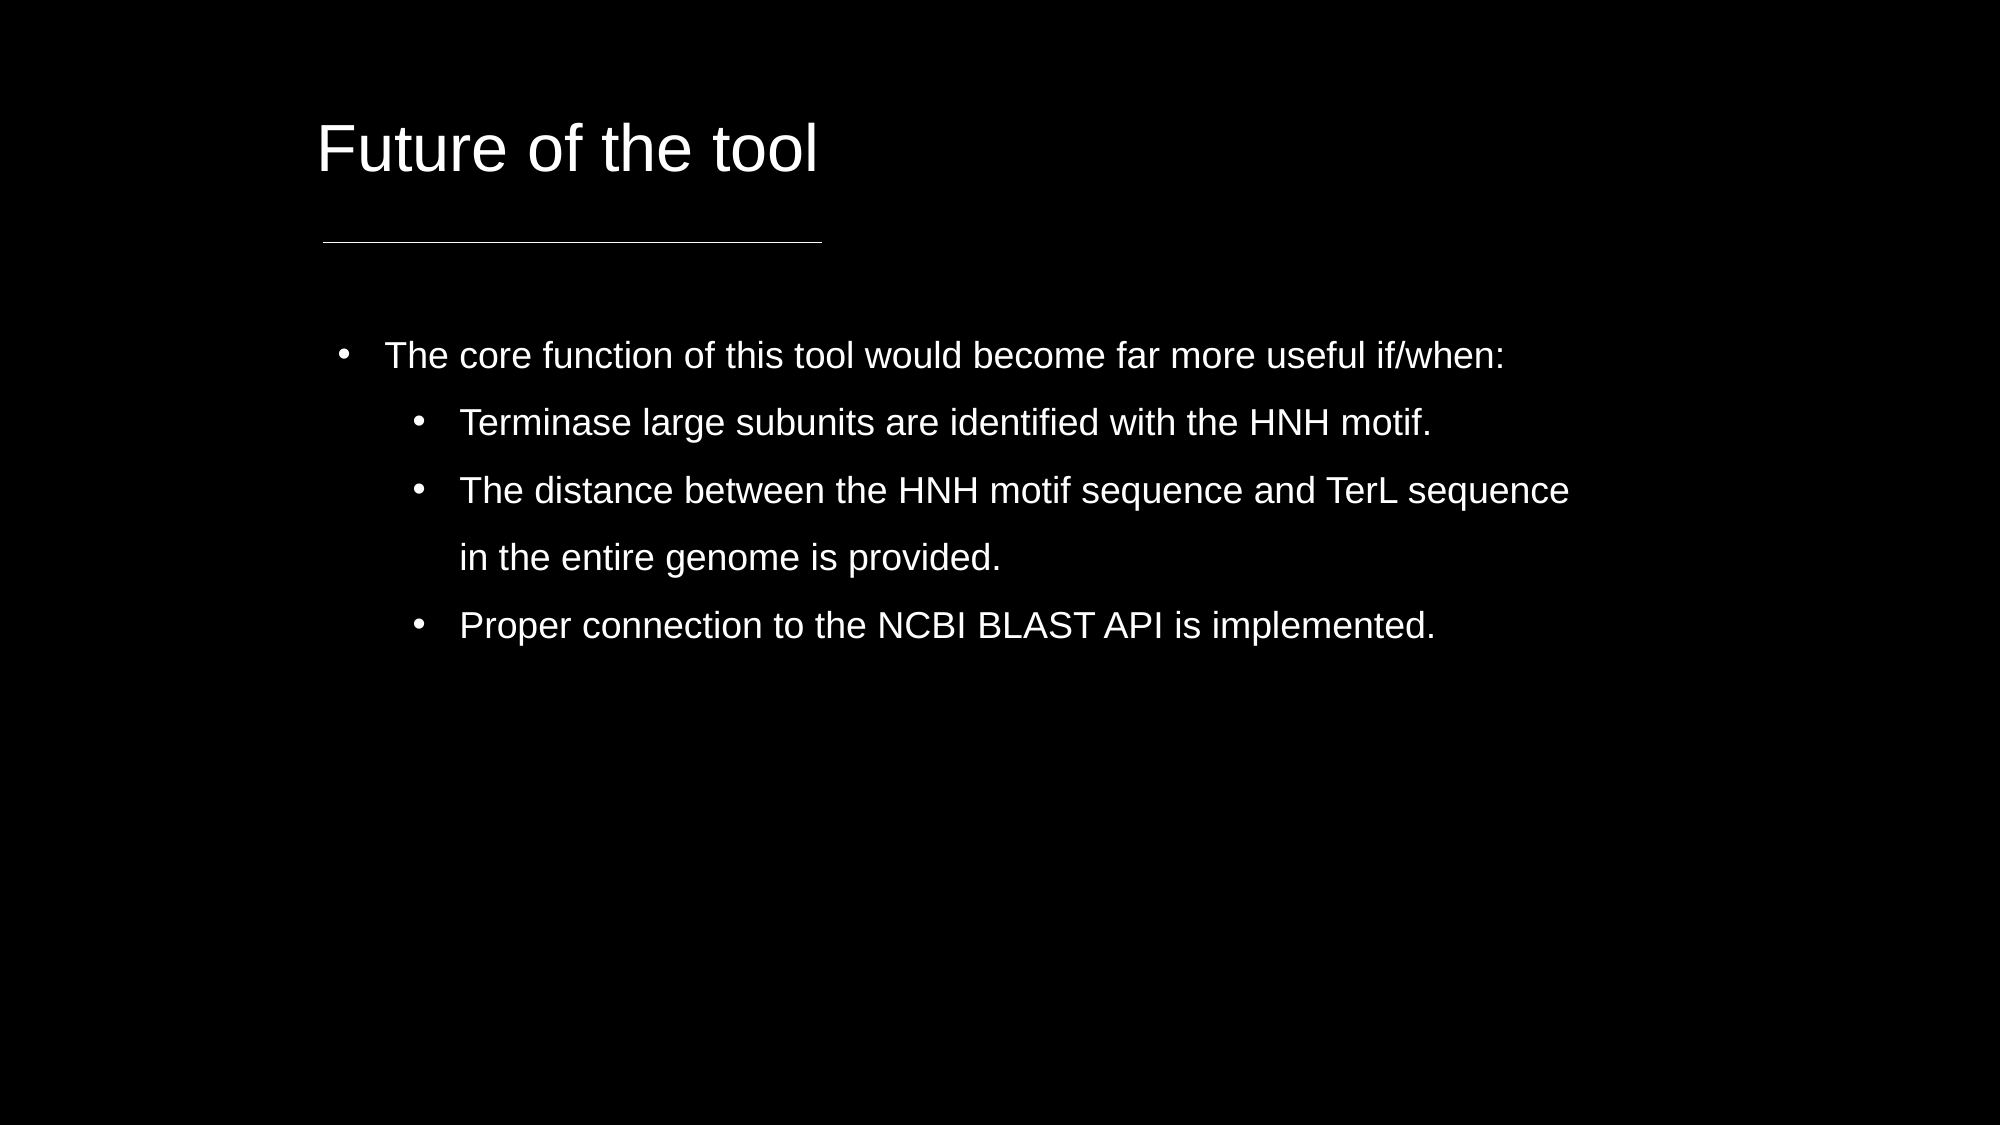

Future of the tool
The core function of this tool would become far more useful if/when:
Terminase large subunits are identified with the HNH motif.
The distance between the HNH motif sequence and TerL sequence in the entire genome is provided.
Proper connection to the NCBI BLAST API is implemented.